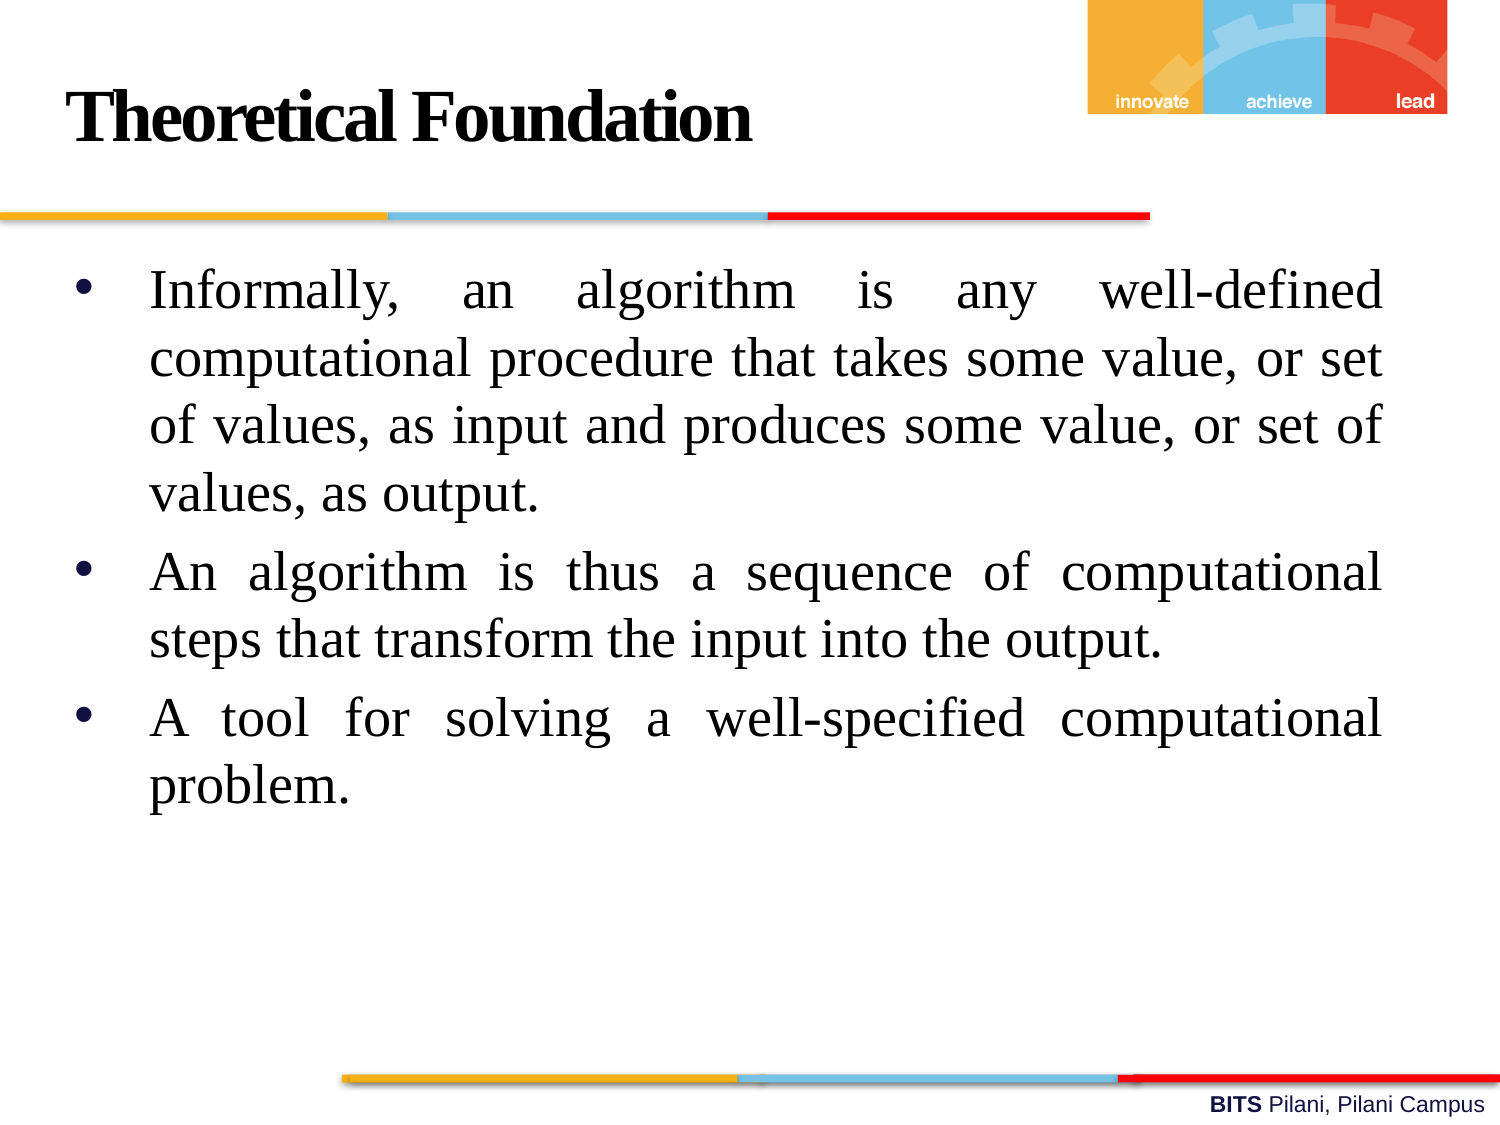

Theoretical Foundation
Informally, an algorithm is any well-defined computational procedure that takes some value, or set of values, as input and produces some value, or set of values, as output.
An algorithm is thus a sequence of computational steps that transform the input into the output.
A tool for solving a well-specified computational problem.